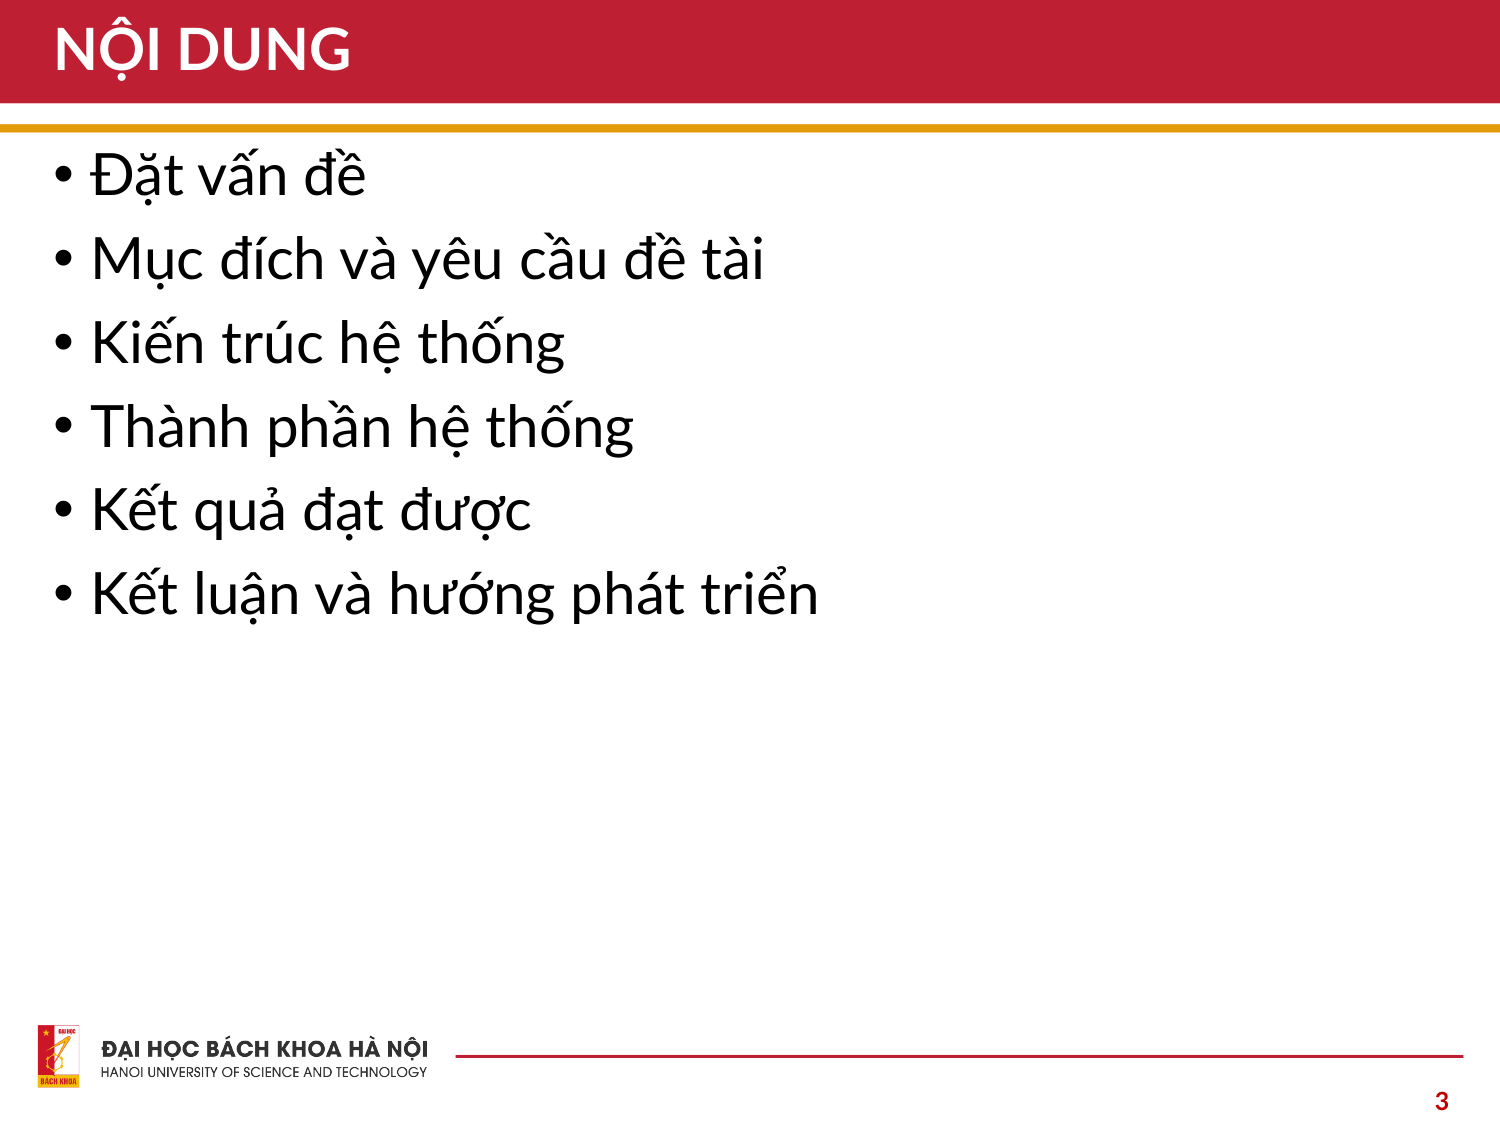

# NỘI DUNG
Đặt vấn đề
Mục đích và yêu cầu đề tài
Kiến trúc hệ thống
Thành phần hệ thống
Kết quả đạt được
Kết luận và hướng phát triển
3